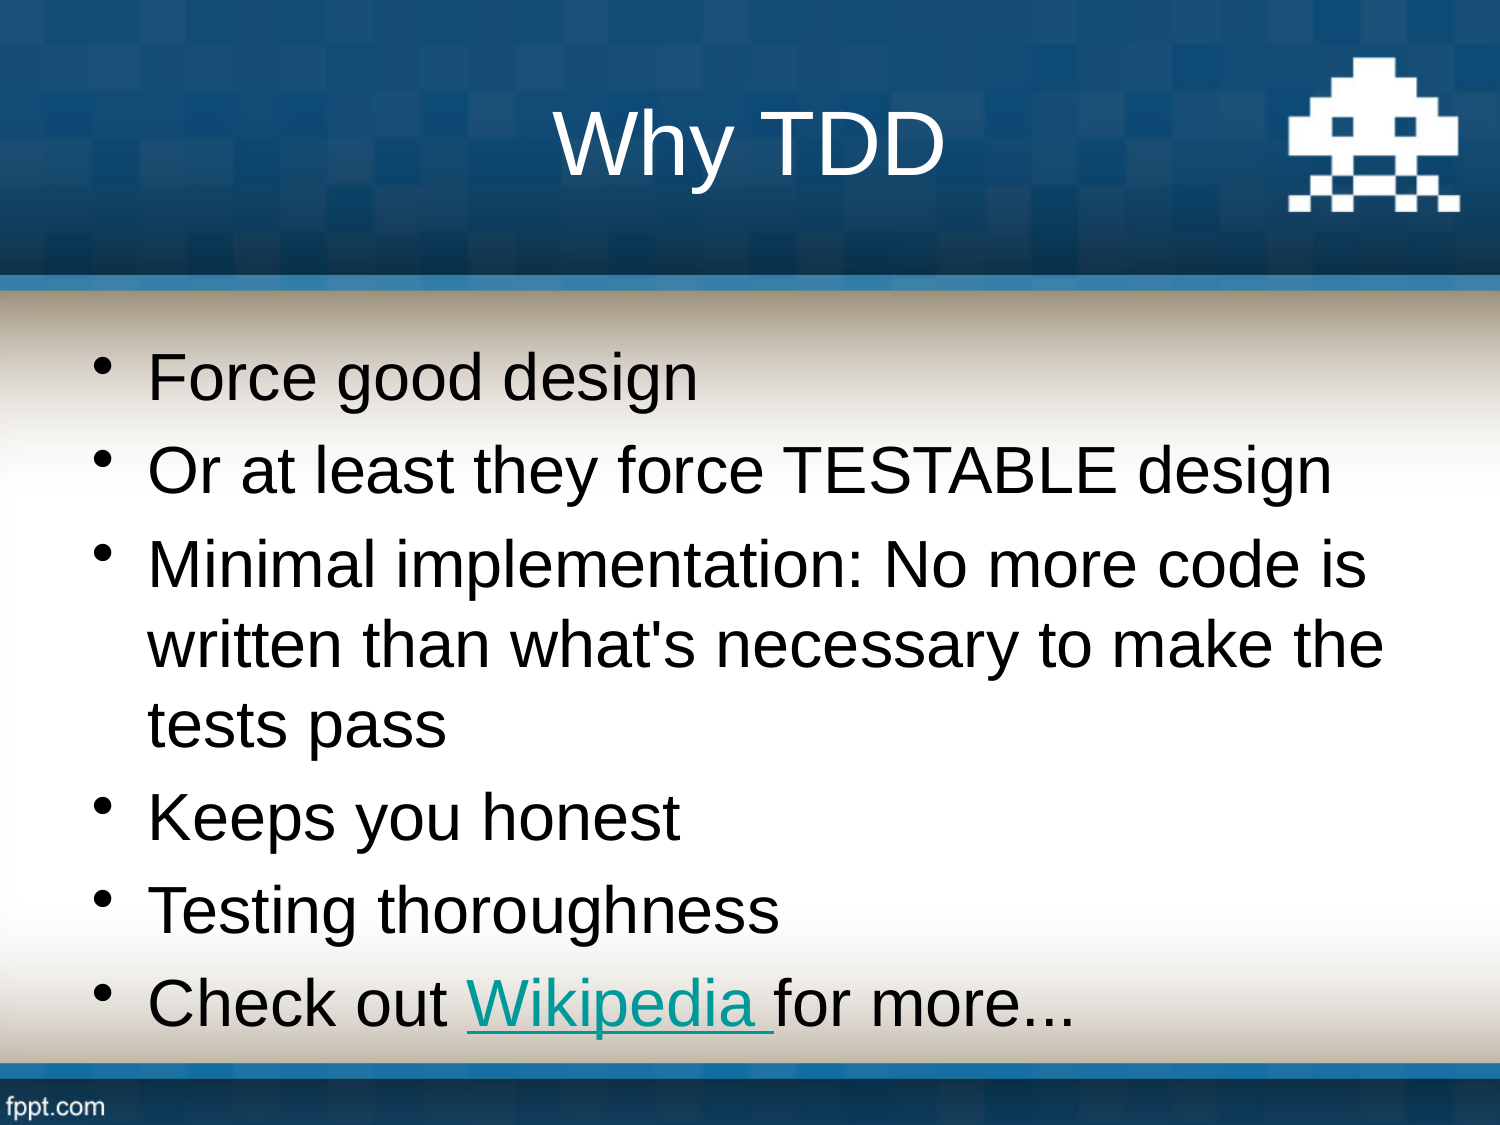

# Why TDD
Force good design
Or at least they force TESTABLE design
Minimal implementation: No more code is written than what's necessary to make the tests pass
Keeps you honest
Testing thoroughness
Check out Wikipedia for more...